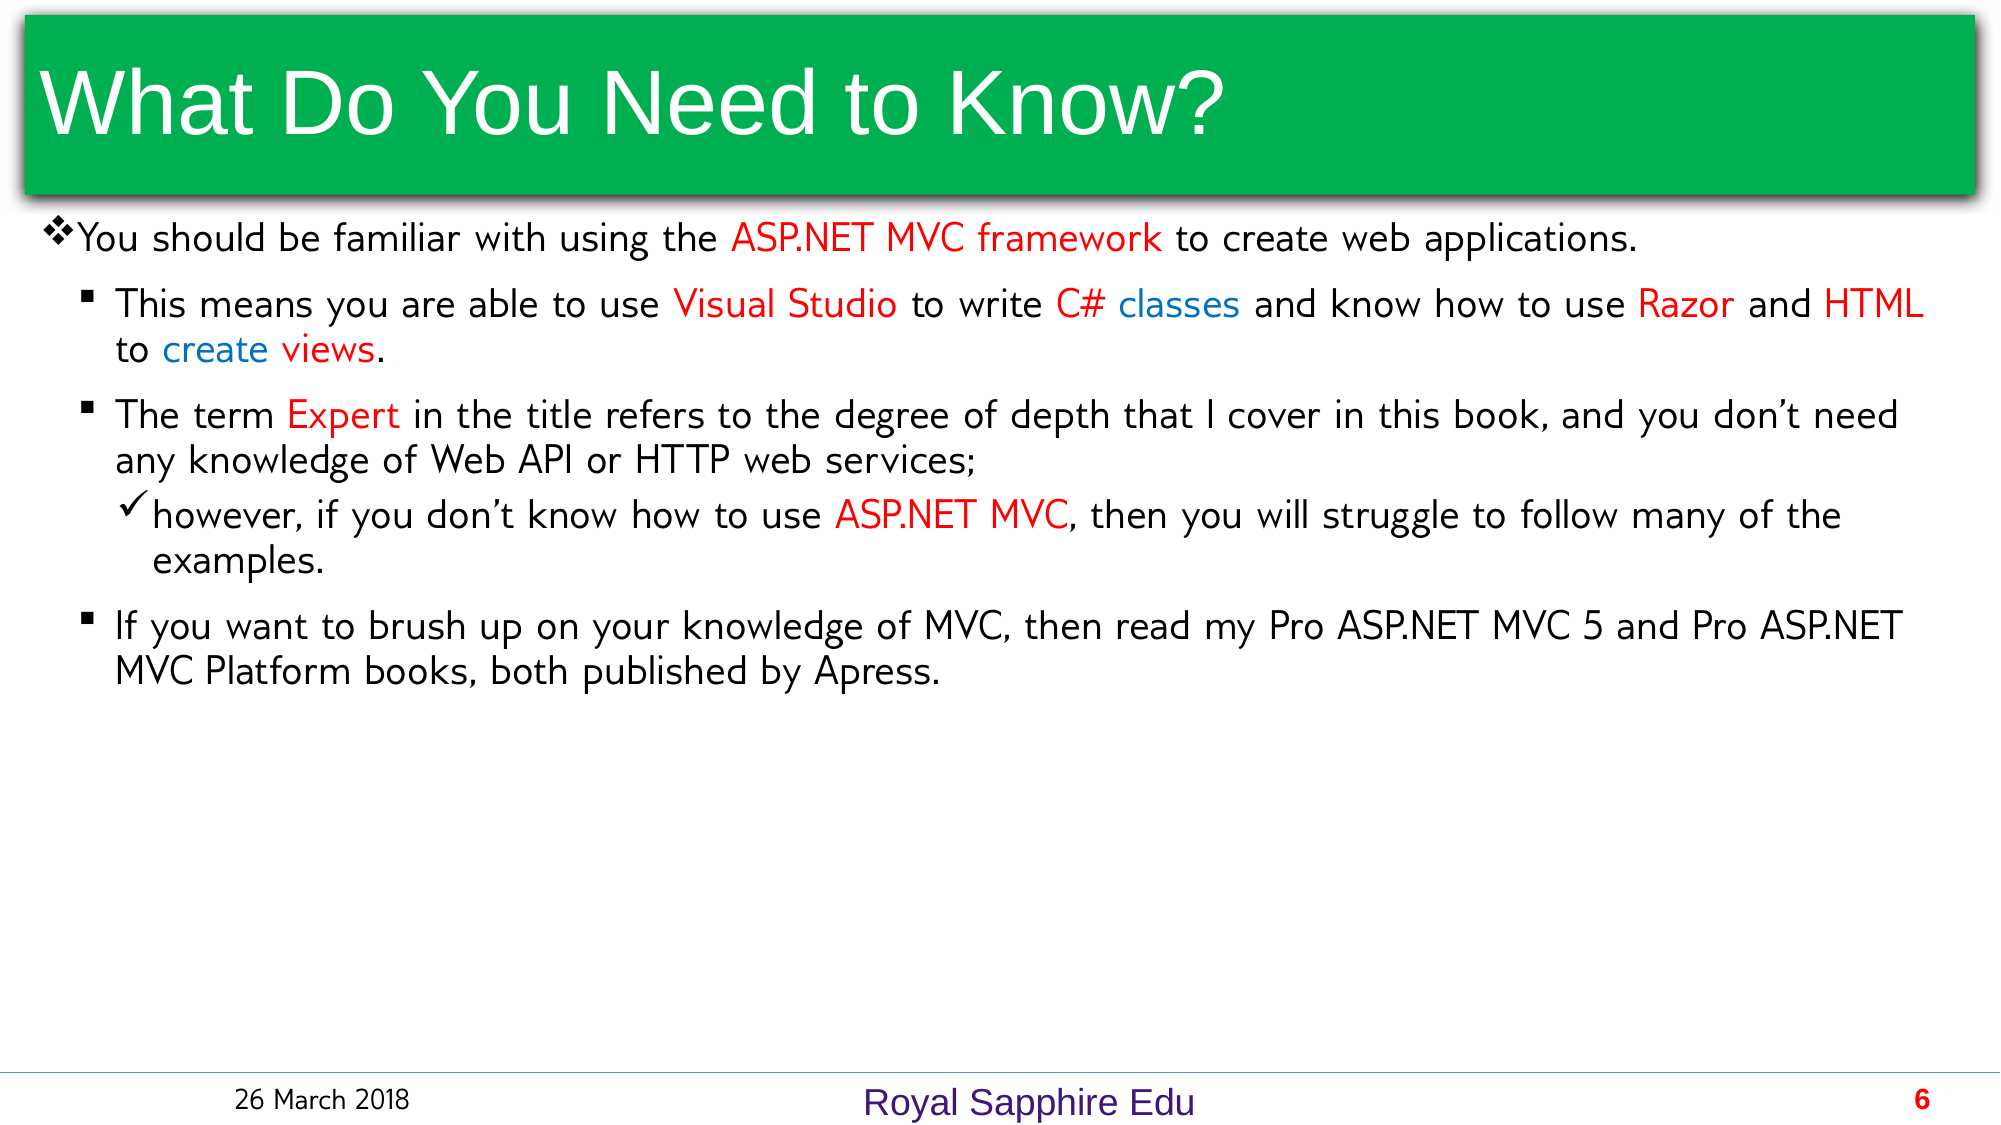

# What Do You Need to Know?
You should be familiar with using the ASP.NET MVC framework to create web applications.
This means you are able to use Visual Studio to write C# classes and know how to use Razor and HTML to create views.
The term Expert in the title refers to the degree of depth that I cover in this book, and you don’t need any knowledge of Web API or HTTP web services;
however, if you don’t know how to use ASP.NET MVC, then you will struggle to follow many of the examples.
If you want to brush up on your knowledge of MVC, then read my Pro ASP.NET MVC 5 and Pro ASP.NET MVC Platform books, both published by Apress.
26 March 2018
6